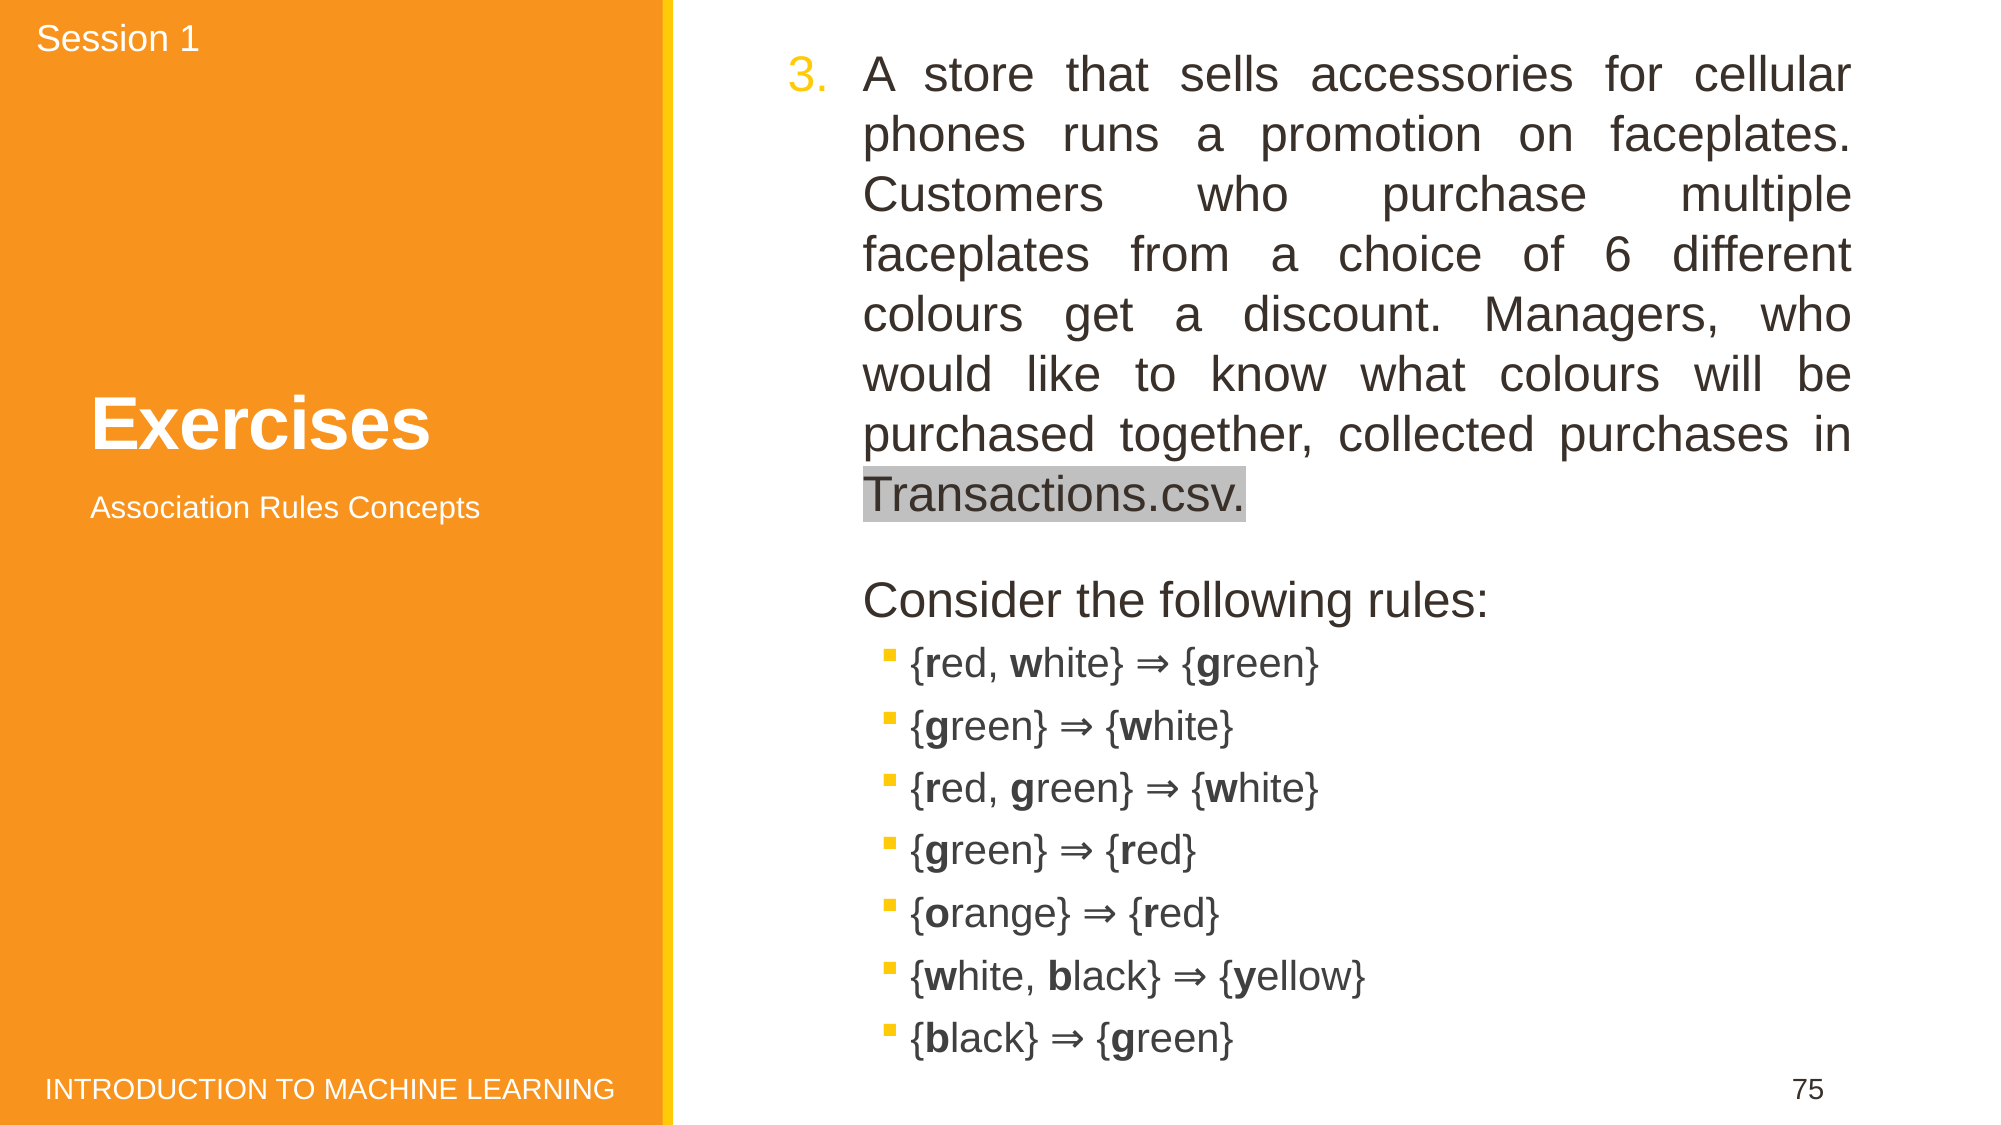

Session 1

# Exercises
A store that sells accessories for cellular phones runs a promotion on faceplates. Customers who purchase multiple faceplates from a choice of 6 different colours get a discount. Managers, who would like to know what colours will be purchased together, collected purchases in Transactions.csv.
Consider the following rules:
{red, white} ⇒ {green}
{green} ⇒ {white}
{red, green} ⇒ {white}
{green} ⇒ {red}
{orange} ⇒ {red}
{white, black} ⇒ {yellow}
{black} ⇒ {green}

Association Rules Concepts
INTRODUCTION TO MACHINE LEARNING
75